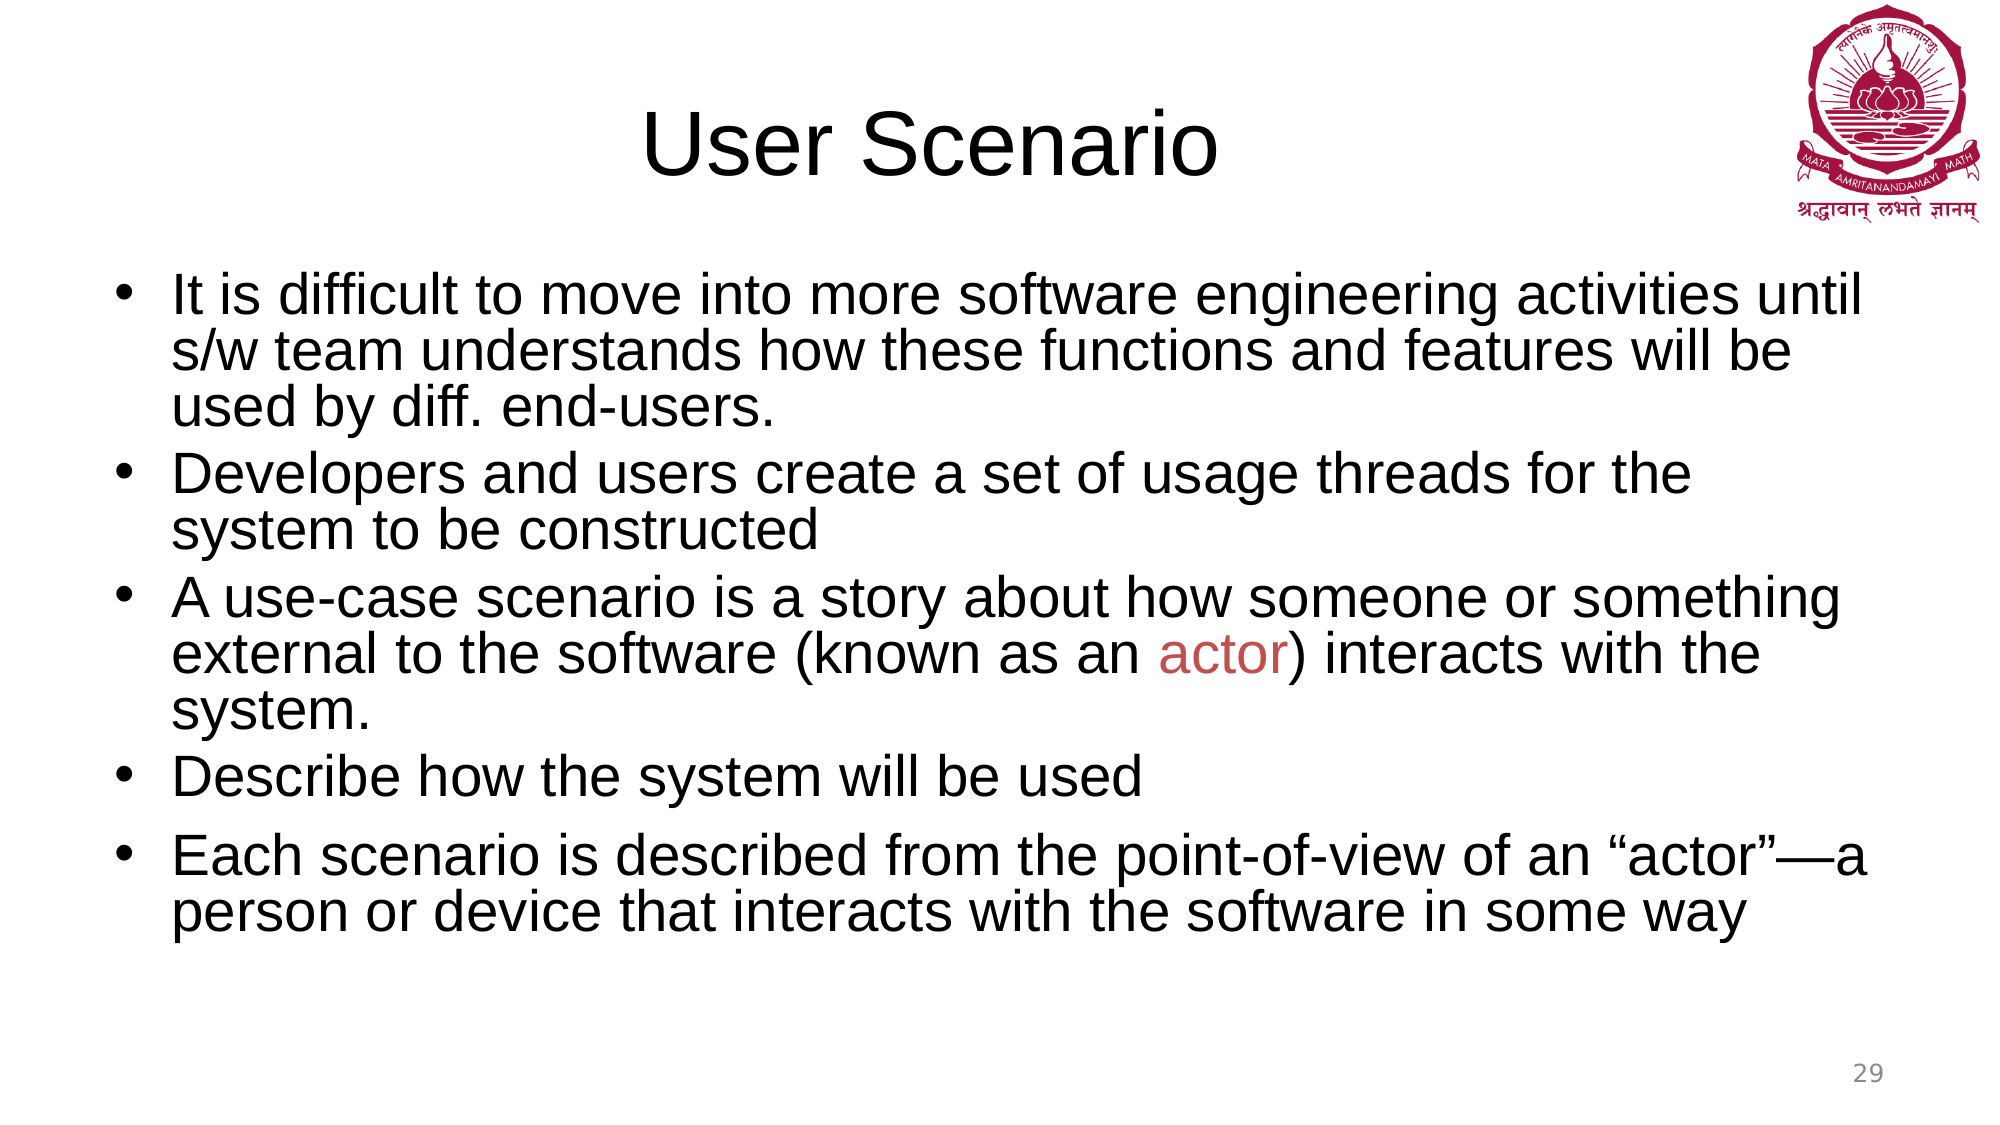

# User Scenario
It is difficult to move into more software engineering activities until s/w team understands how these functions and features will be used by diff. end-users.
Developers and users create a set of usage threads for the system to be constructed
A use-case scenario is a story about how someone or something external to the software (known as an actor) interacts with the system.
Describe how the system will be used
Each scenario is described from the point-of-view of an “actor”—a person or device that interacts with the software in some way

29